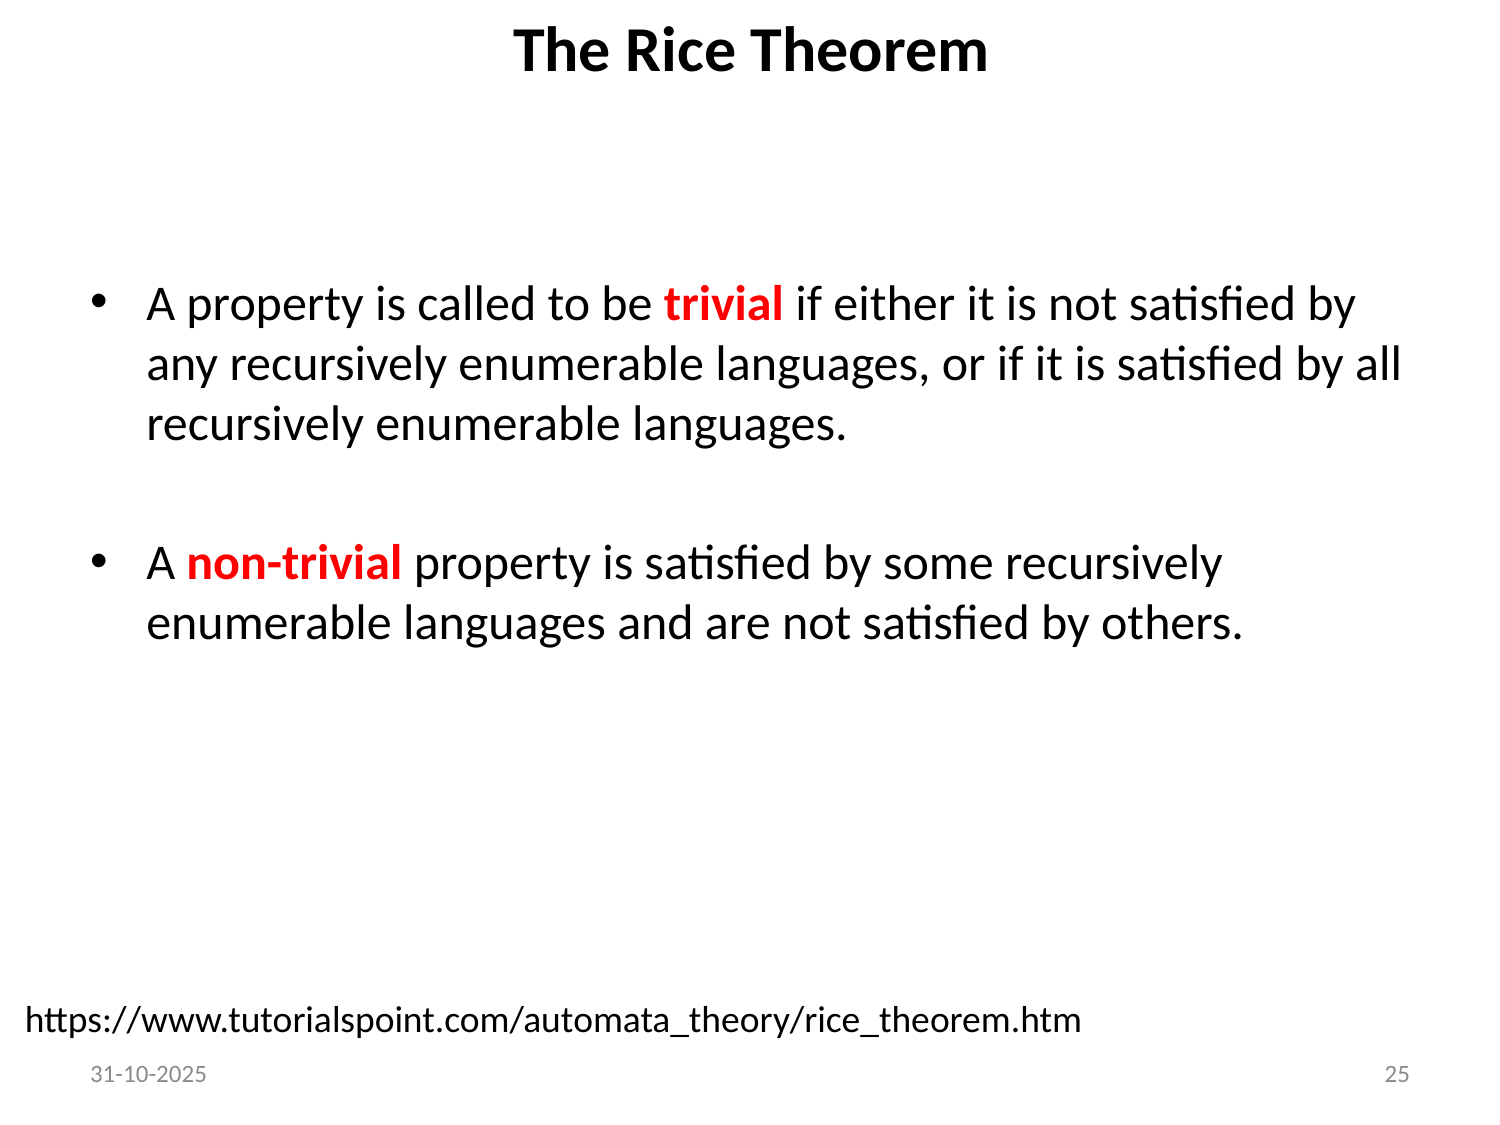

# The Rice Theorem
A property is called to be trivial if either it is not satisfied by any recursively enumerable languages, or if it is satisfied by all recursively enumerable languages.

A non-trivial property is satisfied by some recursively enumerable languages and are not satisfied by others.

https://www.tutorialspoint.com/automata_theory/rice_theorem.htm
31-10-2025
25